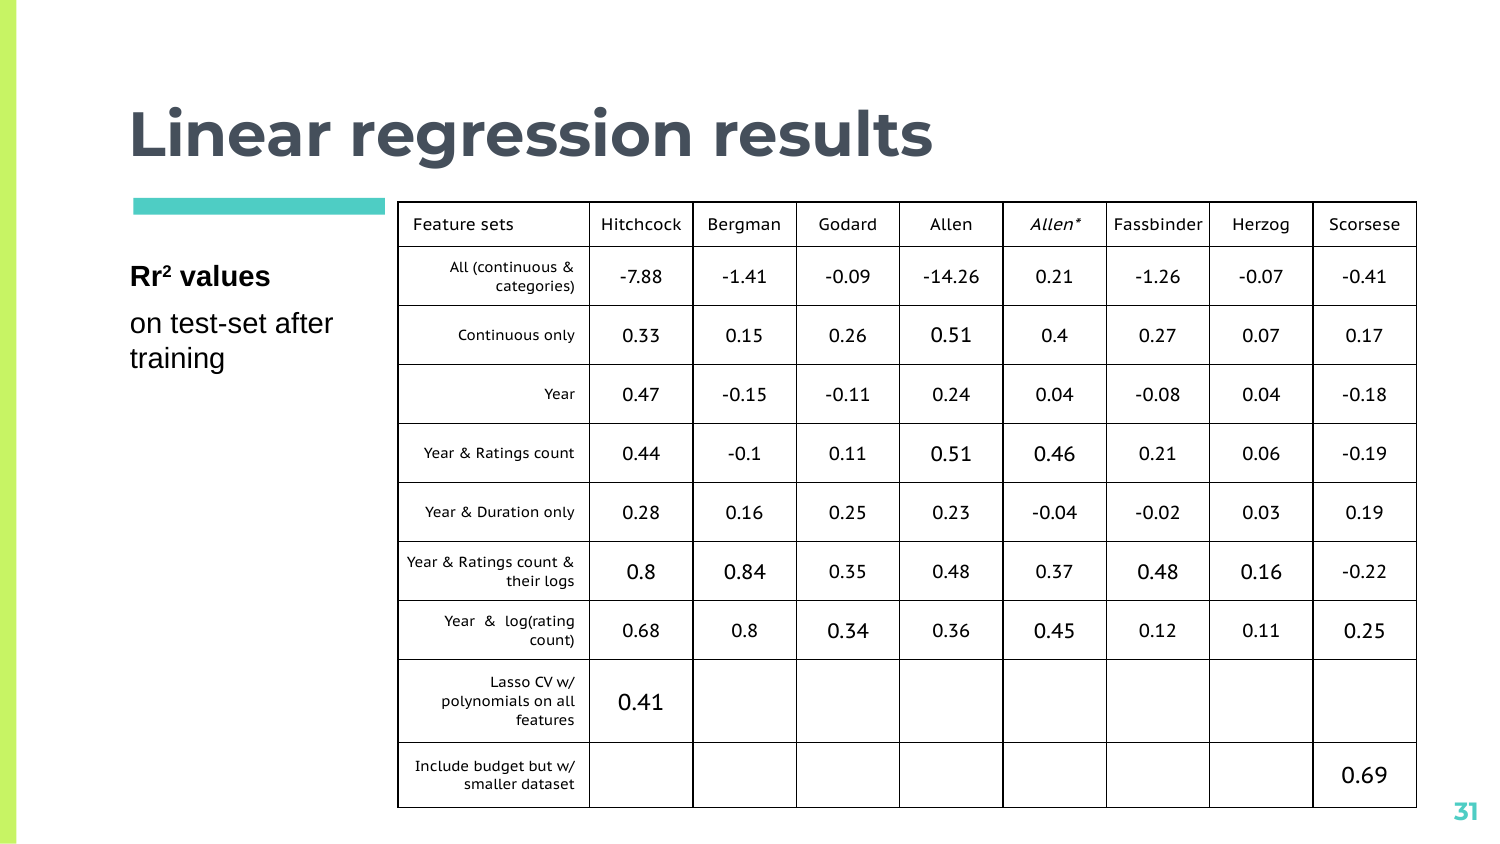

# Linear regression results
| Feature sets | Hitchcock | Bergman | Godard | Allen | Allen\* | Fassbinder | Herzog | Scorsese |
| --- | --- | --- | --- | --- | --- | --- | --- | --- |
| All (continuous & categories) | -7.88 | -1.41 | -0.09 | -14.26 | 0.21 | -1.26 | -0.07 | -0.41 |
| Continuous only | 0.33 | 0.15 | 0.26 | 0.51 | 0.4 | 0.27 | 0.07 | 0.17 |
| Year | 0.47 | -0.15 | -0.11 | 0.24 | 0.04 | -0.08 | 0.04 | -0.18 |
| Year & Ratings count | 0.44 | -0.1 | 0.11 | 0.51 | 0.46 | 0.21 | 0.06 | -0.19 |
| Year & Duration only | 0.28 | 0.16 | 0.25 | 0.23 | -0.04 | -0.02 | 0.03 | 0.19 |
| Year & Ratings count & their logs | 0.8 | 0.84 | 0.35 | 0.48 | 0.37 | 0.48 | 0.16 | -0.22 |
| Year & log(rating count) | 0.68 | 0.8 | 0.34 | 0.36 | 0.45 | 0.12 | 0.11 | 0.25 |
| Lasso CV w/ polynomials on all features | 0.41 |  |  |  |  |  |  |  |
| Include budget but w/ smaller dataset |  |  |  |  |  |  |  | 0.69 |
Rr2 values
on test-set after training
31
|  | A | B | C |
| --- | --- | --- | --- |
| Yellow | 10 | 20 | 7 |
| Blue | 30 | 15 | 10 |
| Orange | 5 | 24 | 16 |